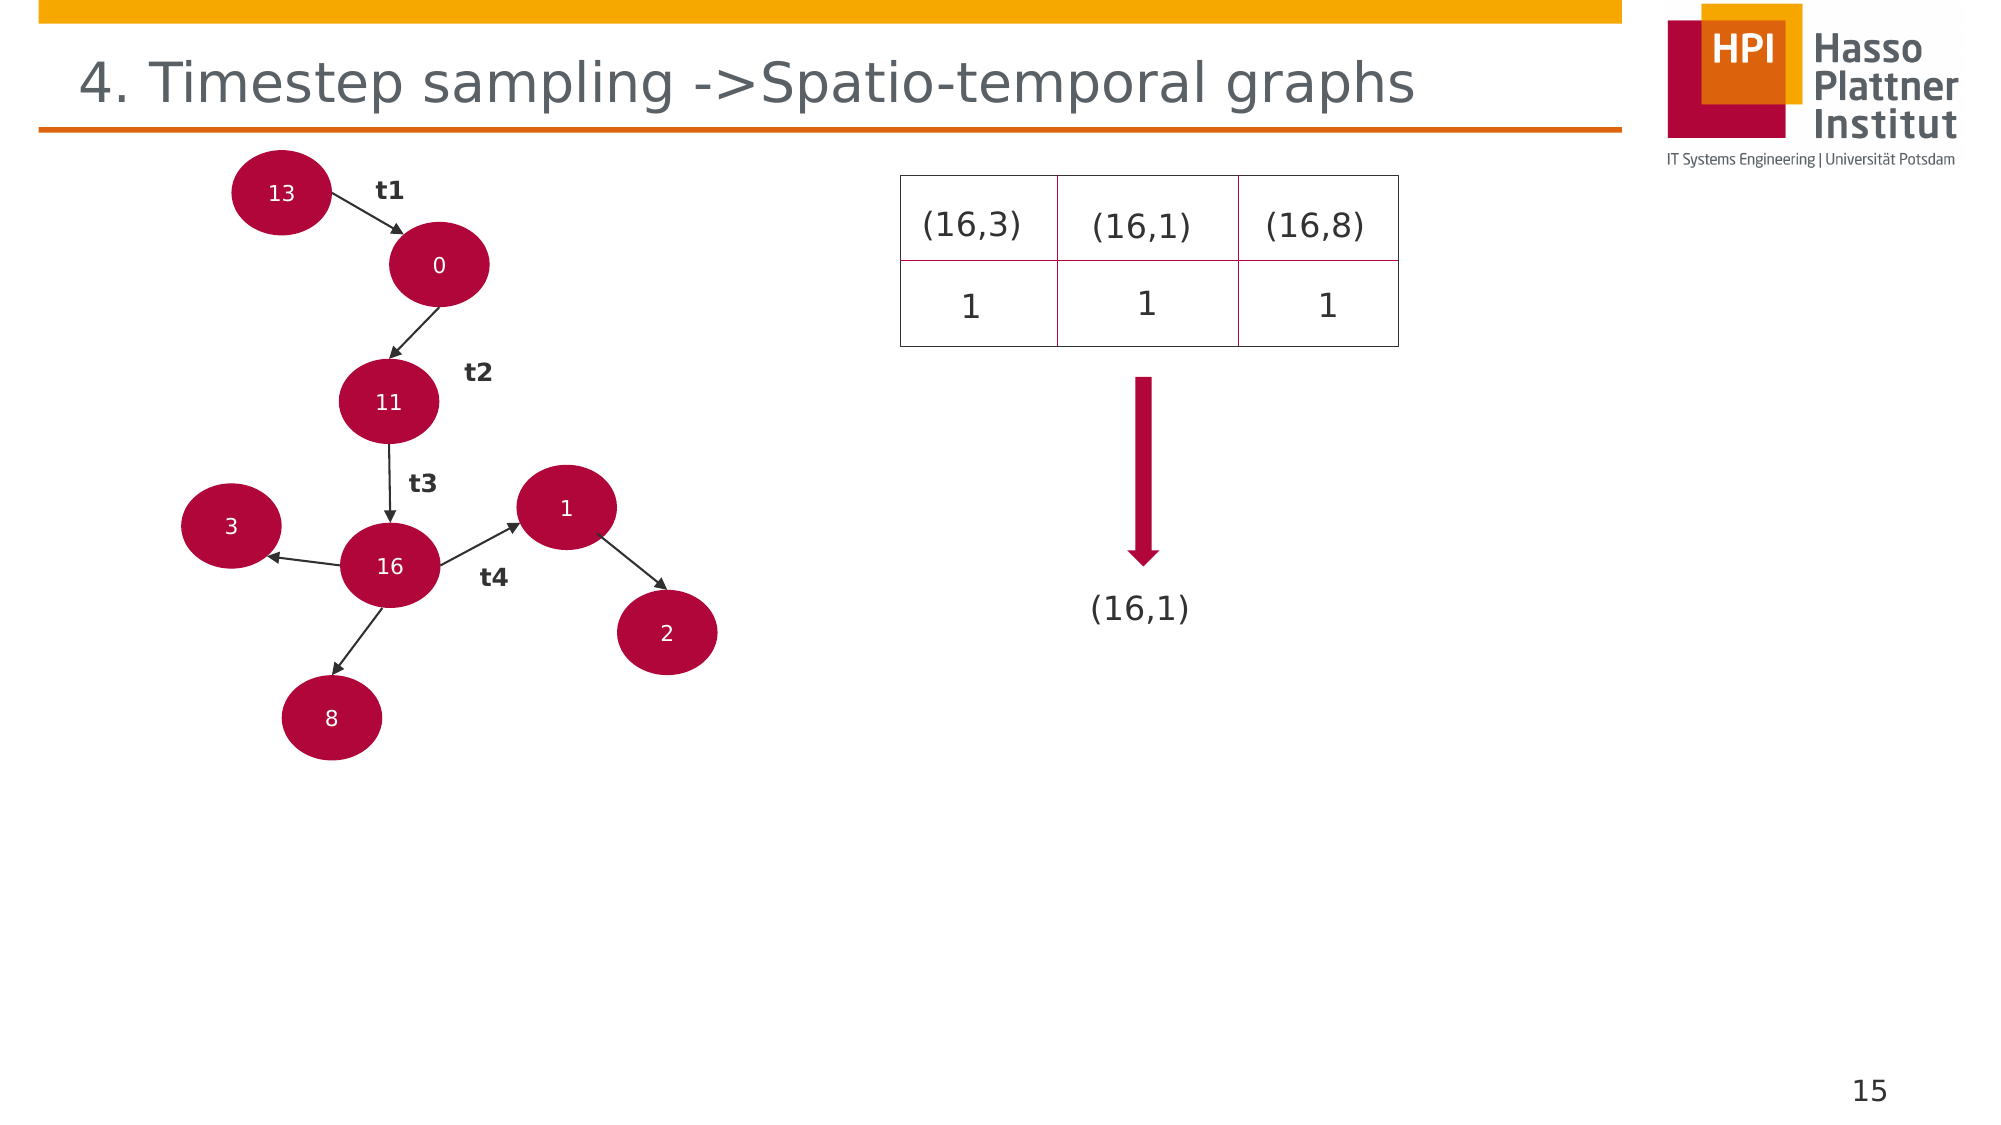

# 4. Timestep sampling ->Spatio-temporal graphs
13
t1

(16,3)
(16,8)
(16,1)
0
1
1
1
t2
11

1
t3
3
16
t4
(16,1)
2
8
15